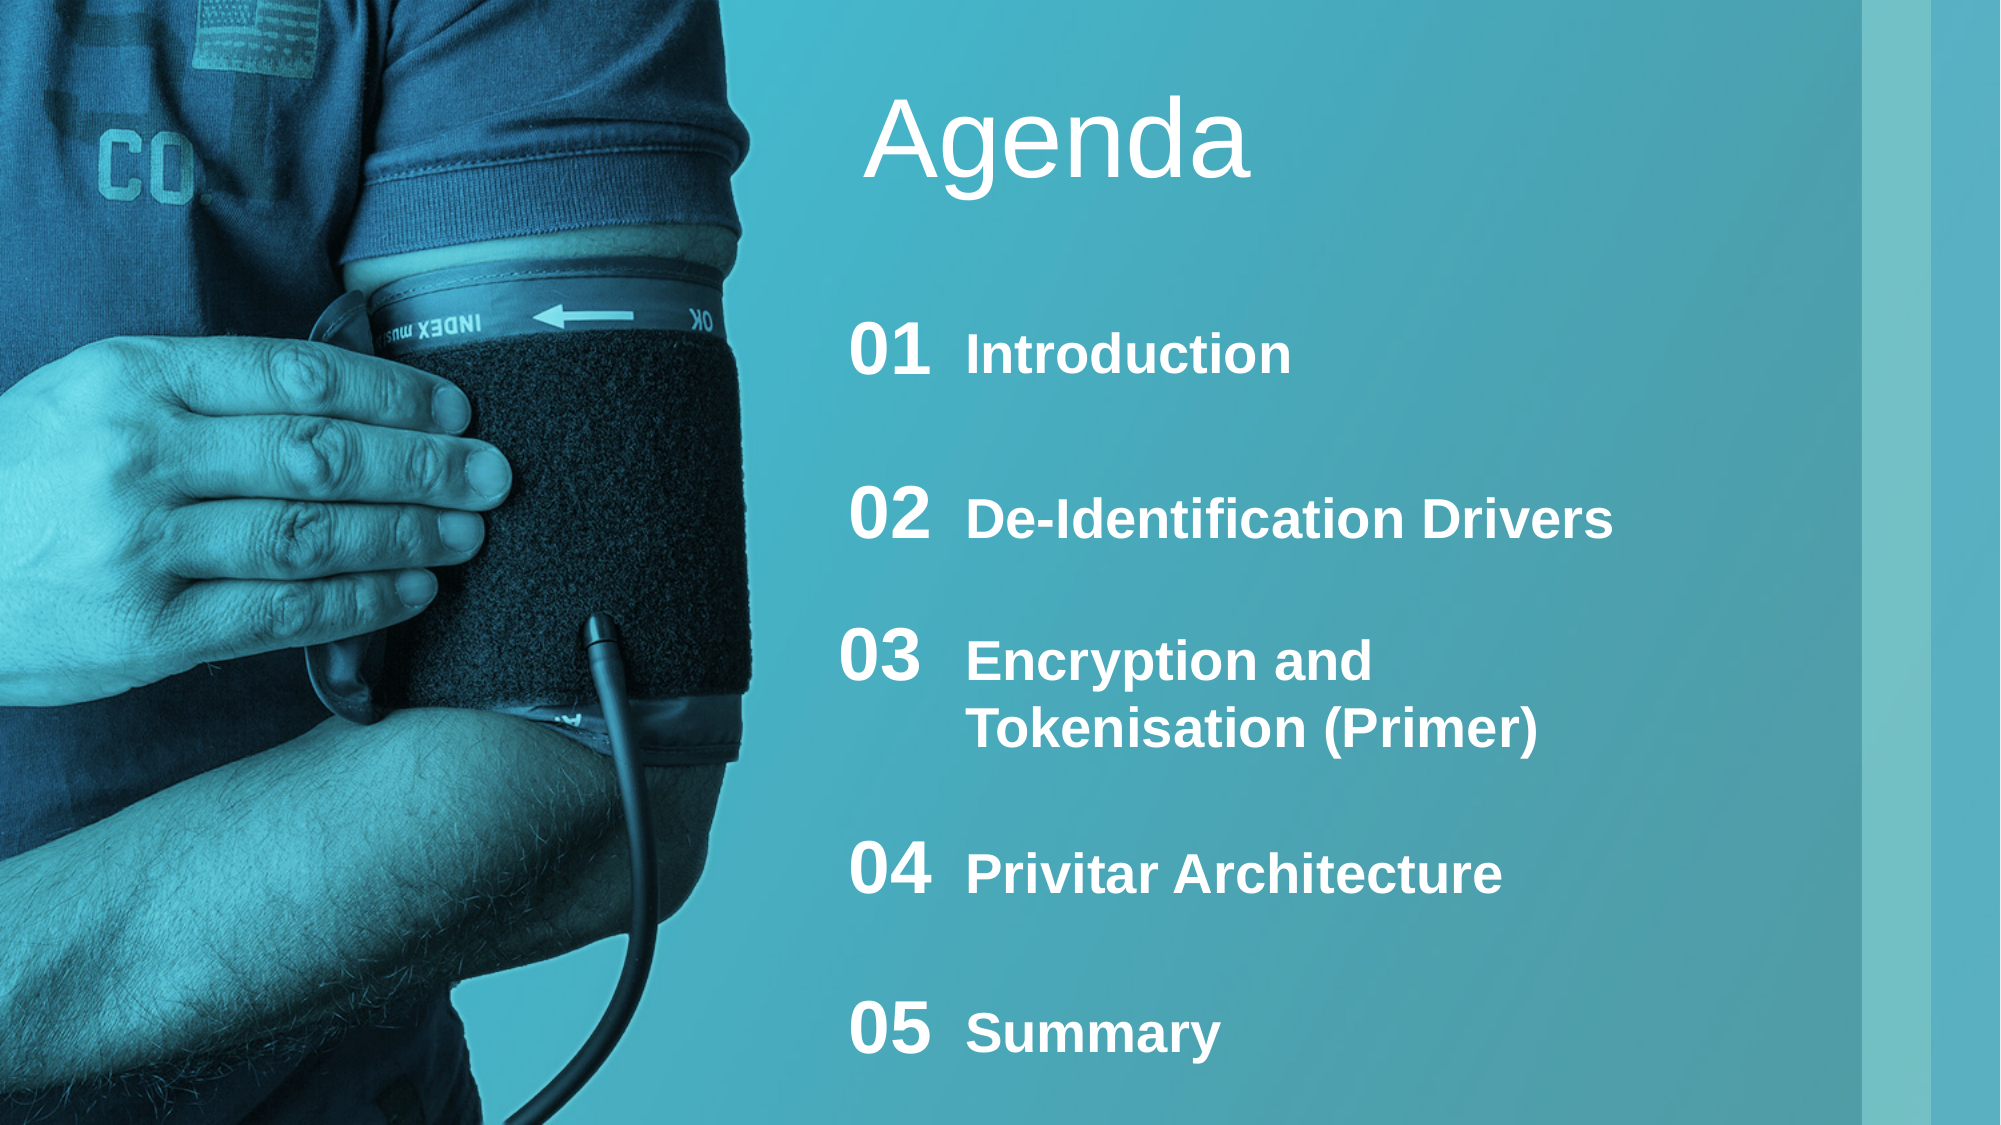

Agenda
01
Introduction
02
De-Identification Drivers
03
Encryption and Tokenisation (Primer)
04
Privitar Architecture
05
Summary